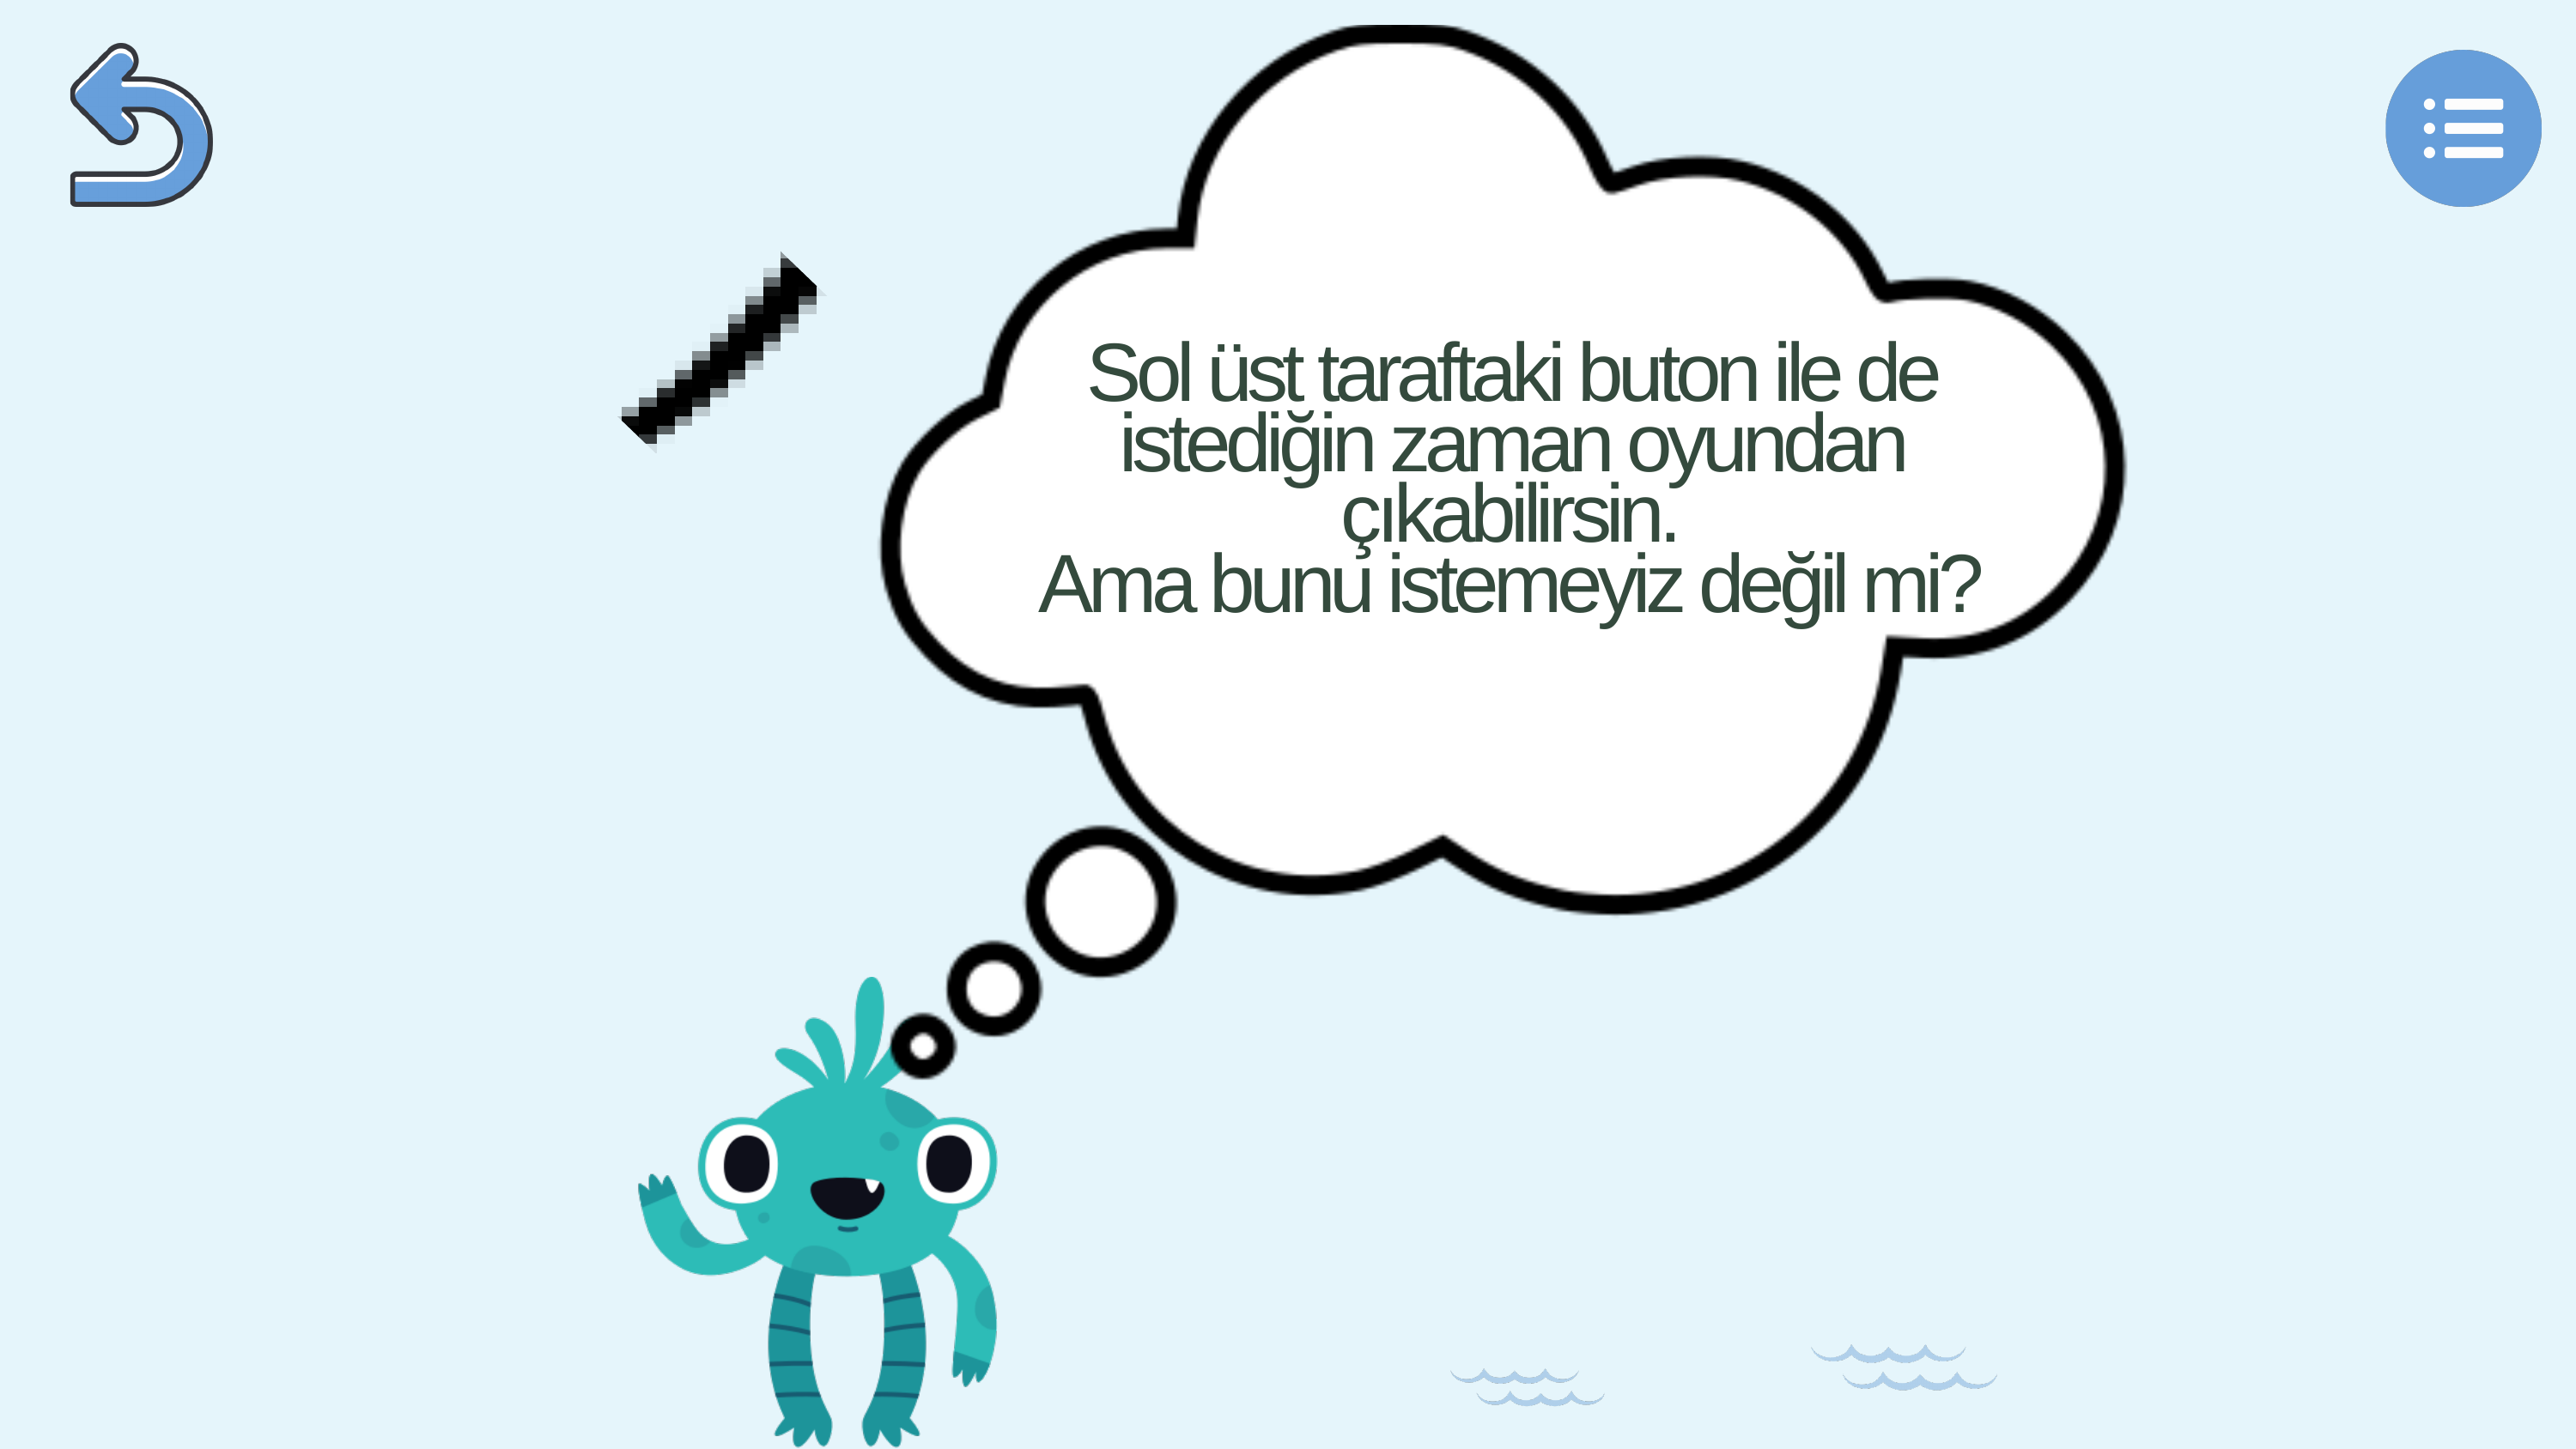

Sol üst taraftaki buton ile de istediğin zaman oyundan çıkabilirsin.
Ama bunu istemeyiz değil mi?